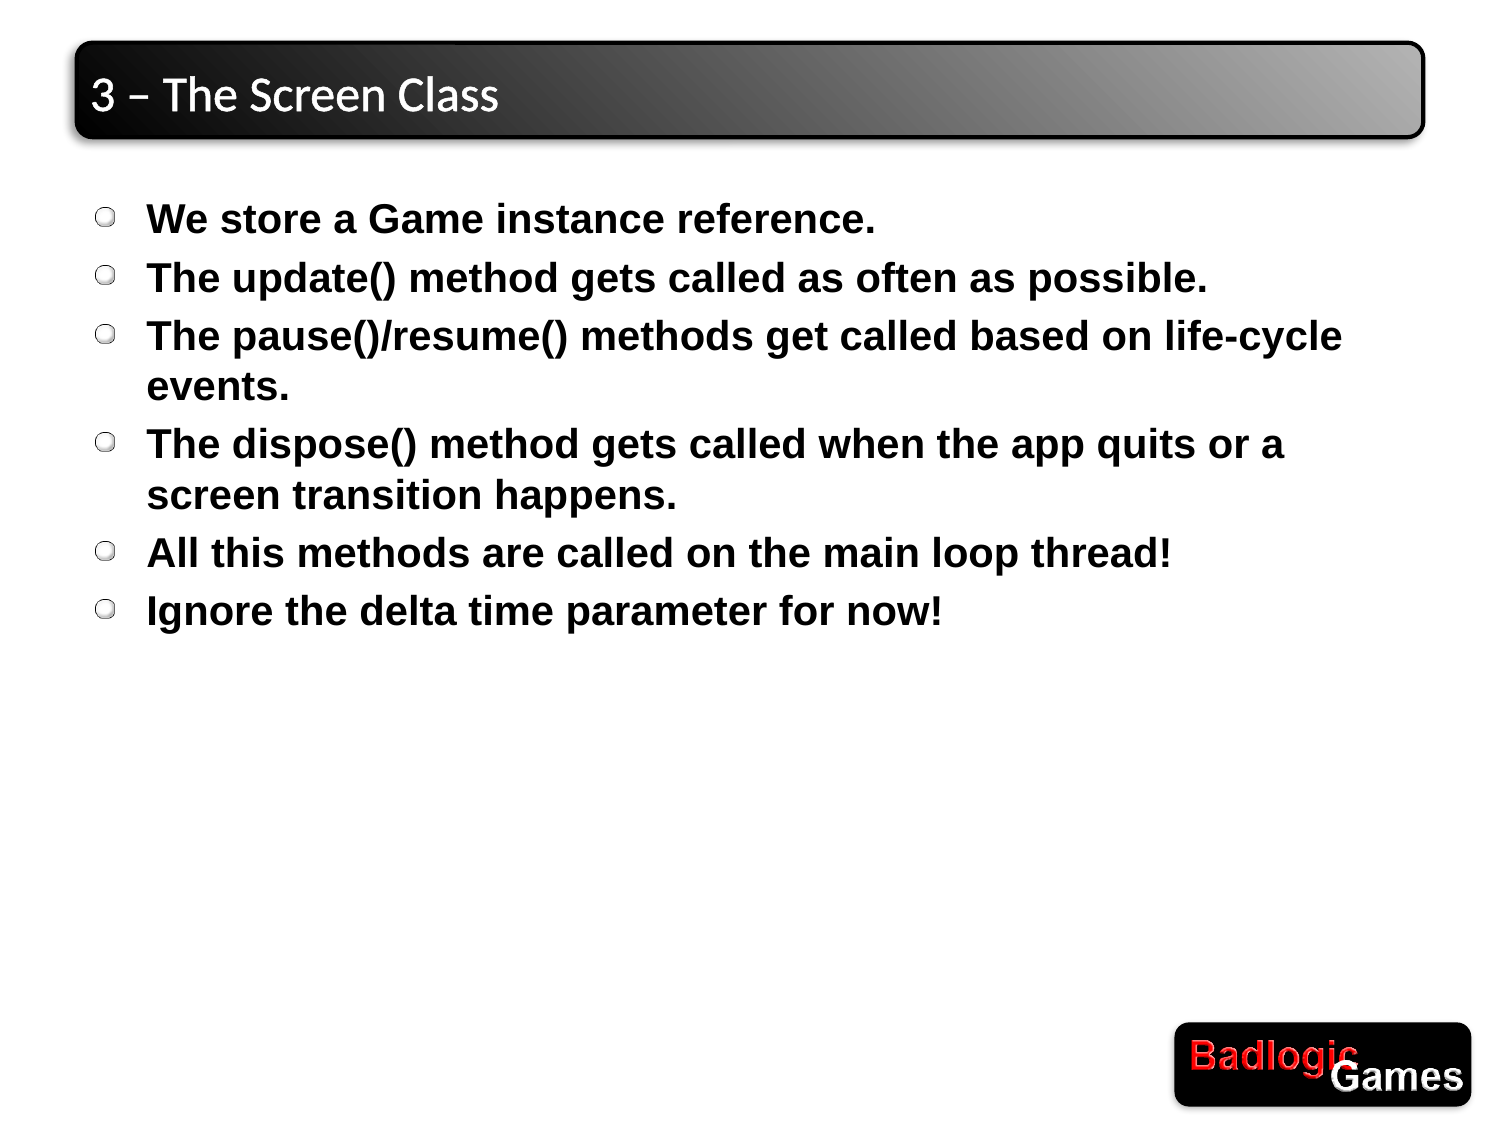

# 3 – The Screen Class
We store a Game instance reference.
The update() method gets called as often as possible.
The pause()/resume() methods get called based on life-cycle events.
The dispose() method gets called when the app quits or a screen transition happens.
All this methods are called on the main loop thread!
Ignore the delta time parameter for now!